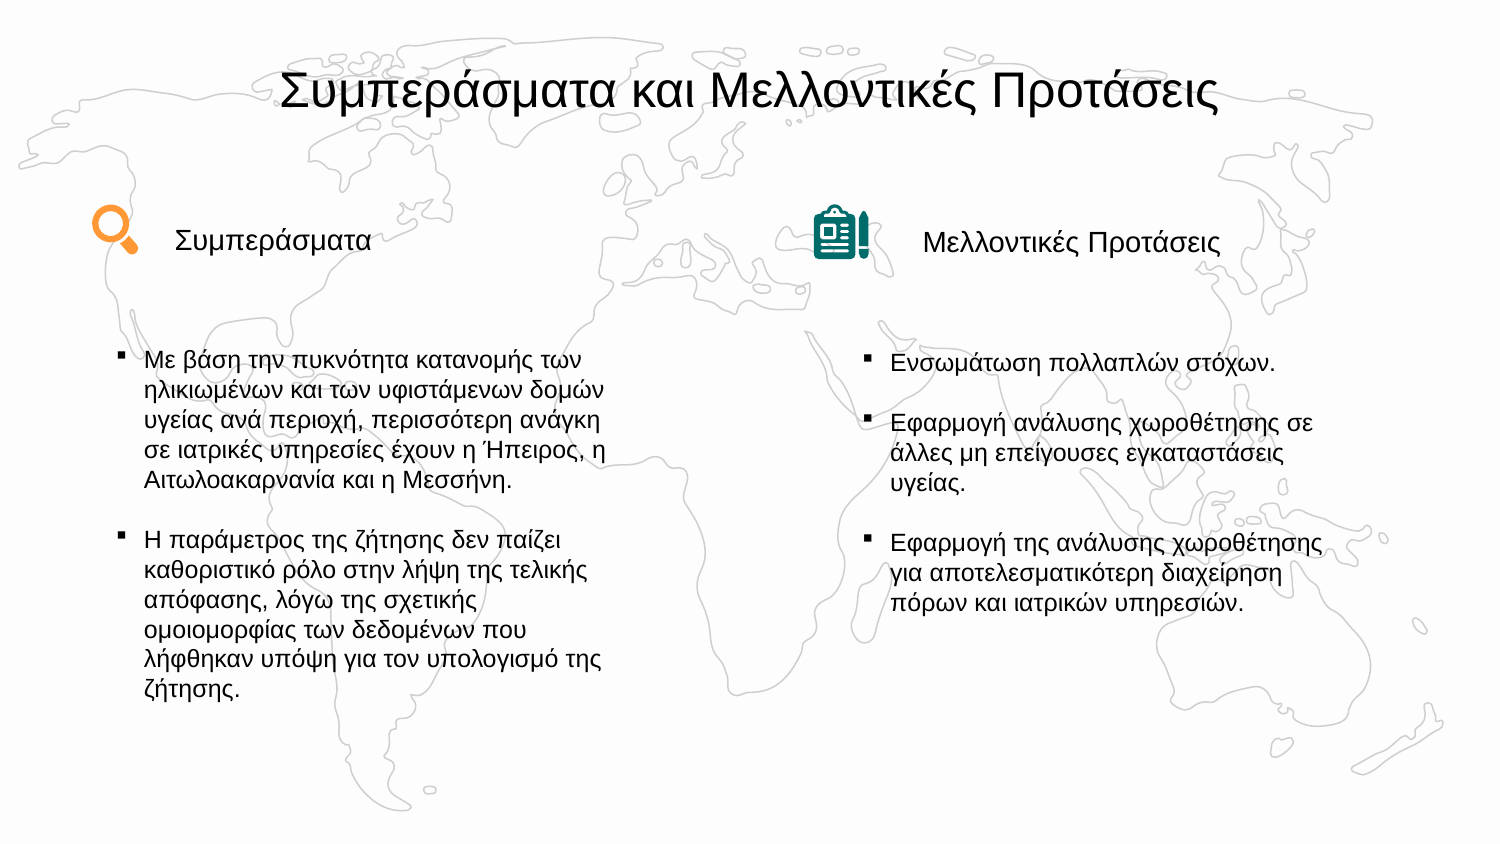

# Συμπεράσματα και Μελλοντικές Προτάσεις
Συμπεράσματα
Μελλοντικές Προτάσεις

Ενσωμάτωση πολλαπλών στόχων.

Εφαρμογή ανάλυσης χωροθέτησης σε άλλες μη επείγουσες εγκαταστάσεις υγείας.

Εφαρμογή της ανάλυσης χωροθέτησης για αποτελεσματικότερη διαχείρηση πόρων και ιατρικών υπηρεσιών.

Με βάση την πυκνότητα κατανομής των ηλικιωμένων και των υφιστάμενων δομών υγείας ανά περιοχή, περισσότερη ανάγκη σε ιατρικές υπηρεσίες έχουν η Ήπειρος, η Αιτωλοακαρνανία και η Μεσσήνη.

Η παράμετρος της ζήτησης δεν παίζει καθοριστικό ρόλο στην λήψη της τελικής απόφασης, λόγω της σχετικής ομοιομορφίας των δεδομένων που λήφθηκαν υπόψη για τον υπολογισμό της ζήτησης.